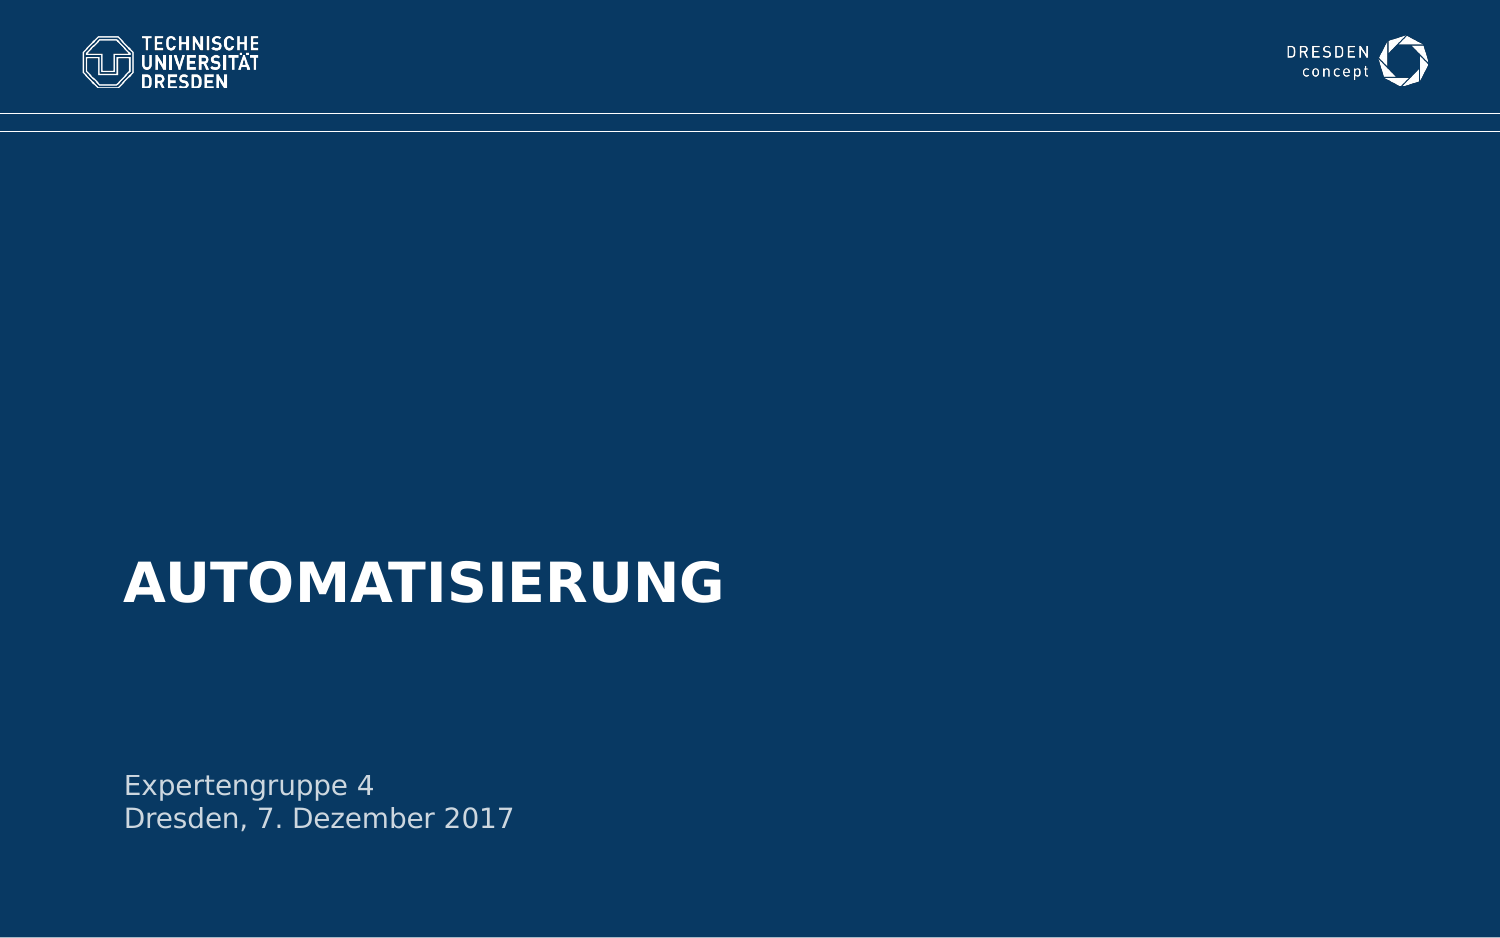

Automatisierung

Expertengruppe 4
Dresden, 7. Dezember 2017